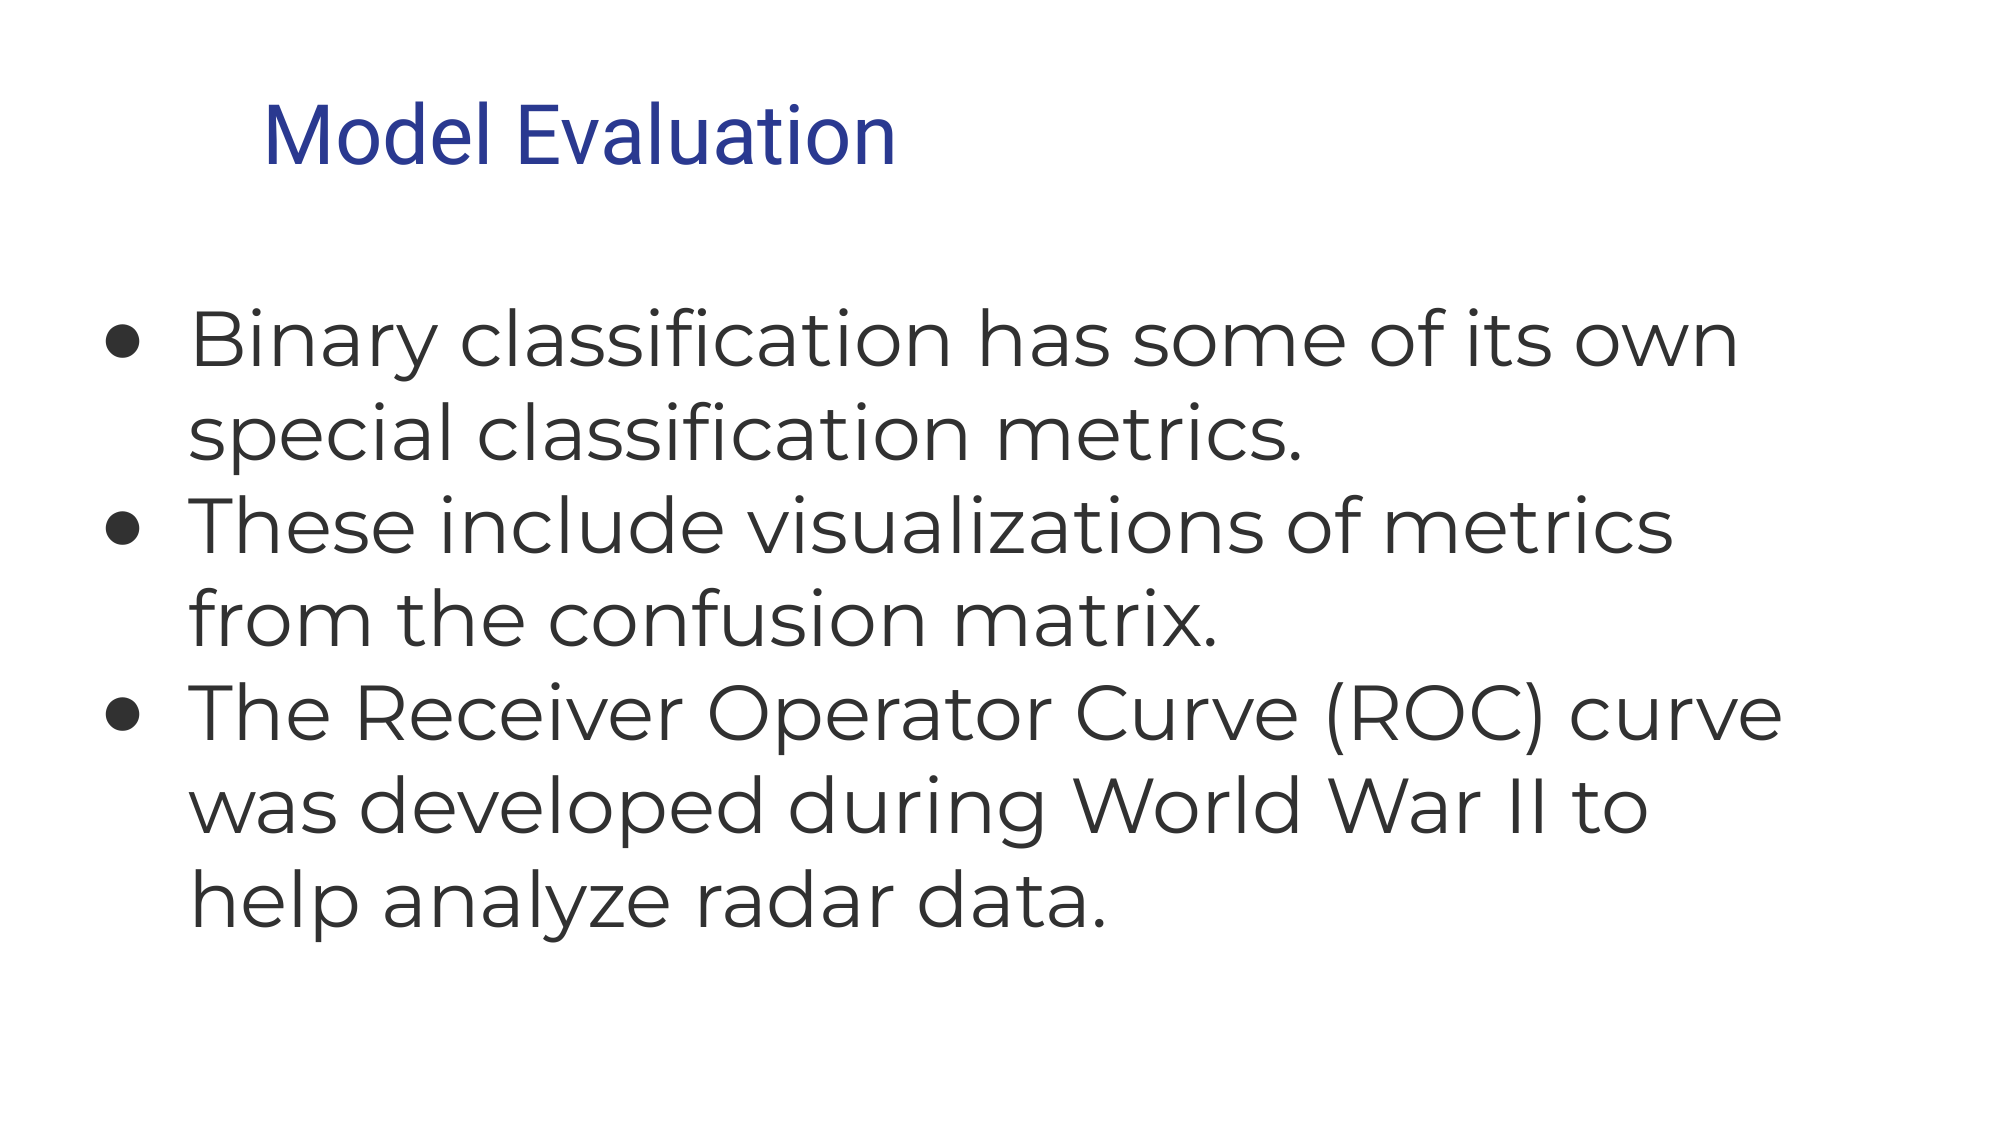

Model Evaluation
Binary classification has some of its own special classification metrics.
These include visualizations of metrics from the confusion matrix.
The Receiver Operator Curve (ROC) curve was developed during World War II to help analyze radar data.
Math &
Statistics
Machine Learning
DS
Research
Software
Domain
Knowledge